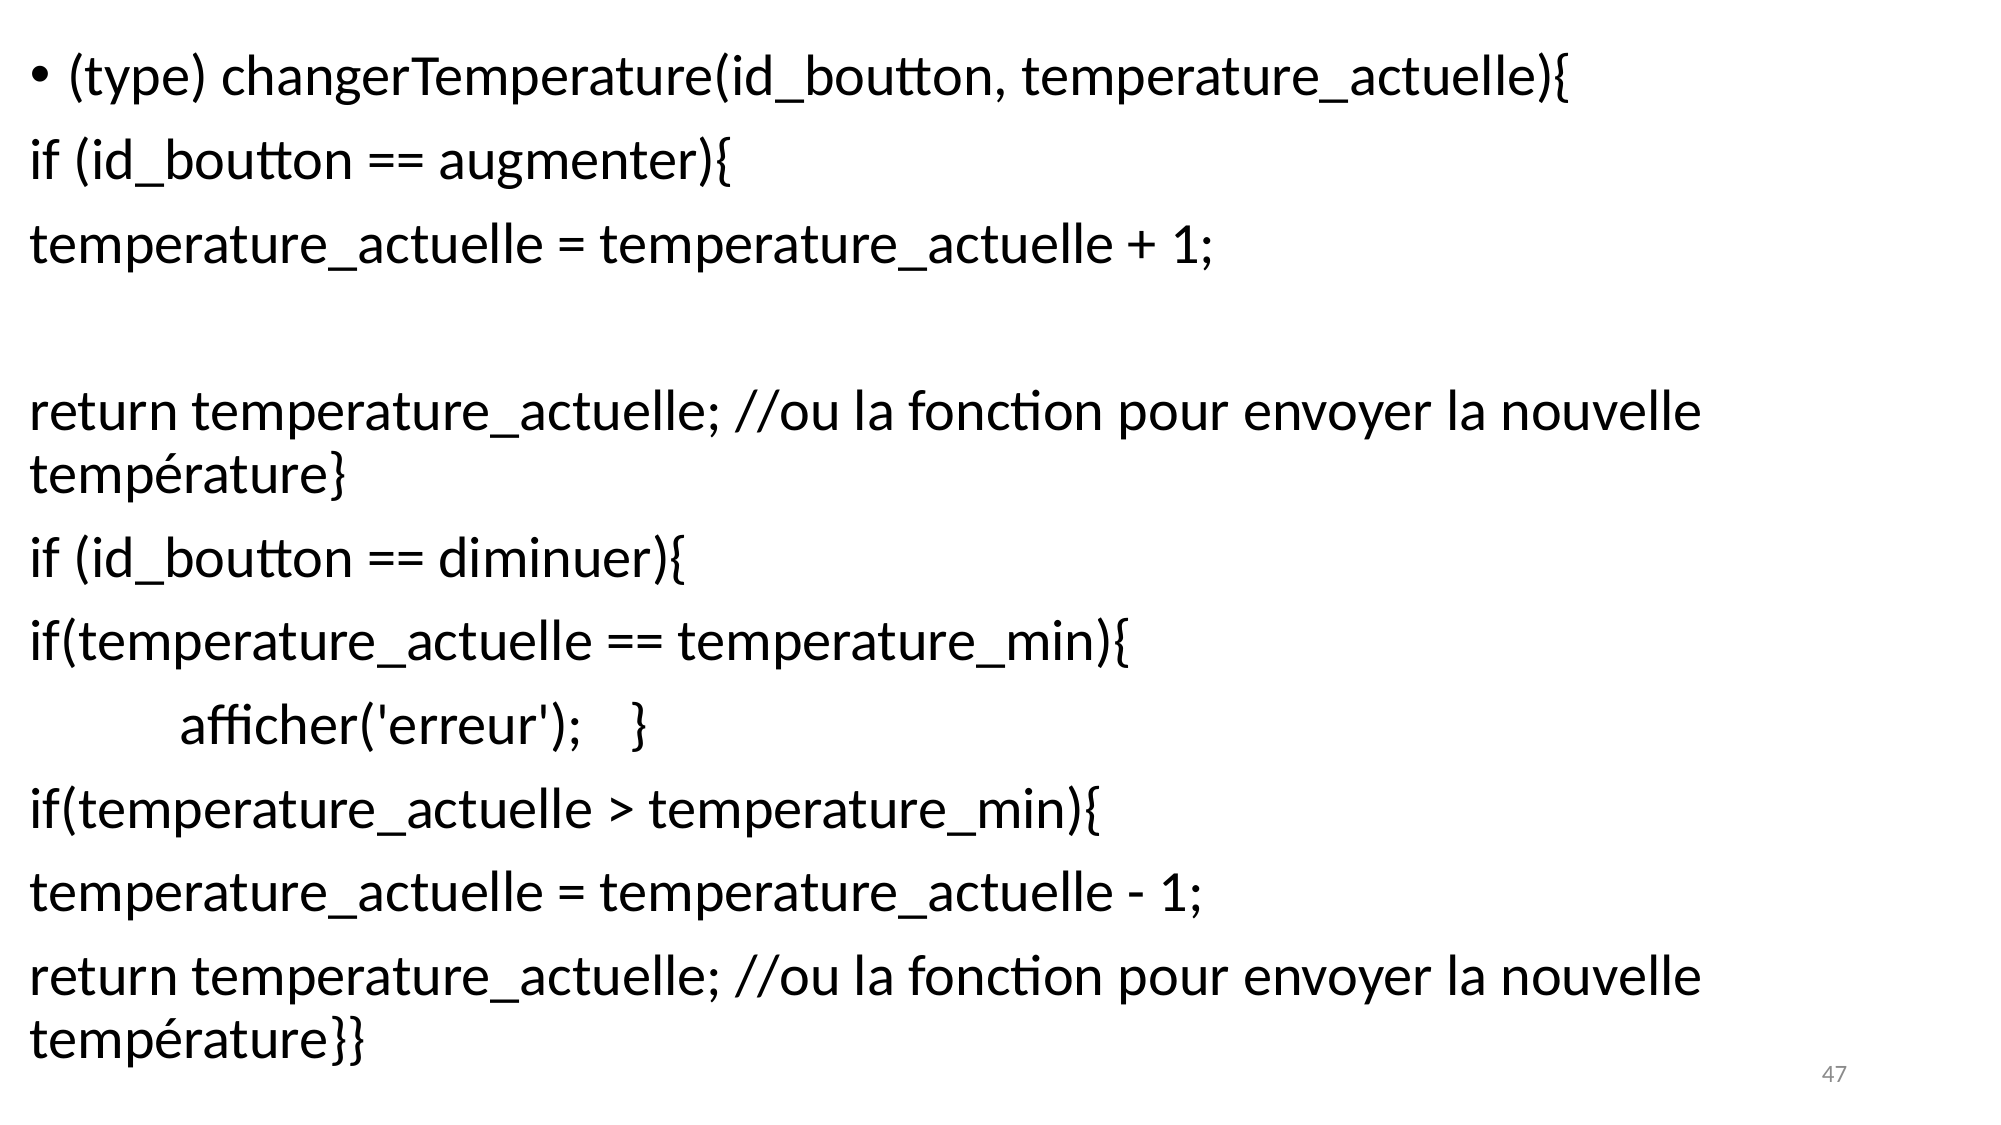

(type) changerTemperature(id_boutton, temperature_actuelle){
if (id_boutton == augmenter){
temperature_actuelle = temperature_actuelle + 1;

return temperature_actuelle; //ou la fonction pour envoyer la nouvelle température}
if (id_boutton == diminuer){
if(temperature_actuelle == temperature_min){
	afficher('erreur');	}
if(temperature_actuelle > temperature_min){
temperature_actuelle = temperature_actuelle - 1;
return temperature_actuelle; //ou la fonction pour envoyer la nouvelle température	}}
47